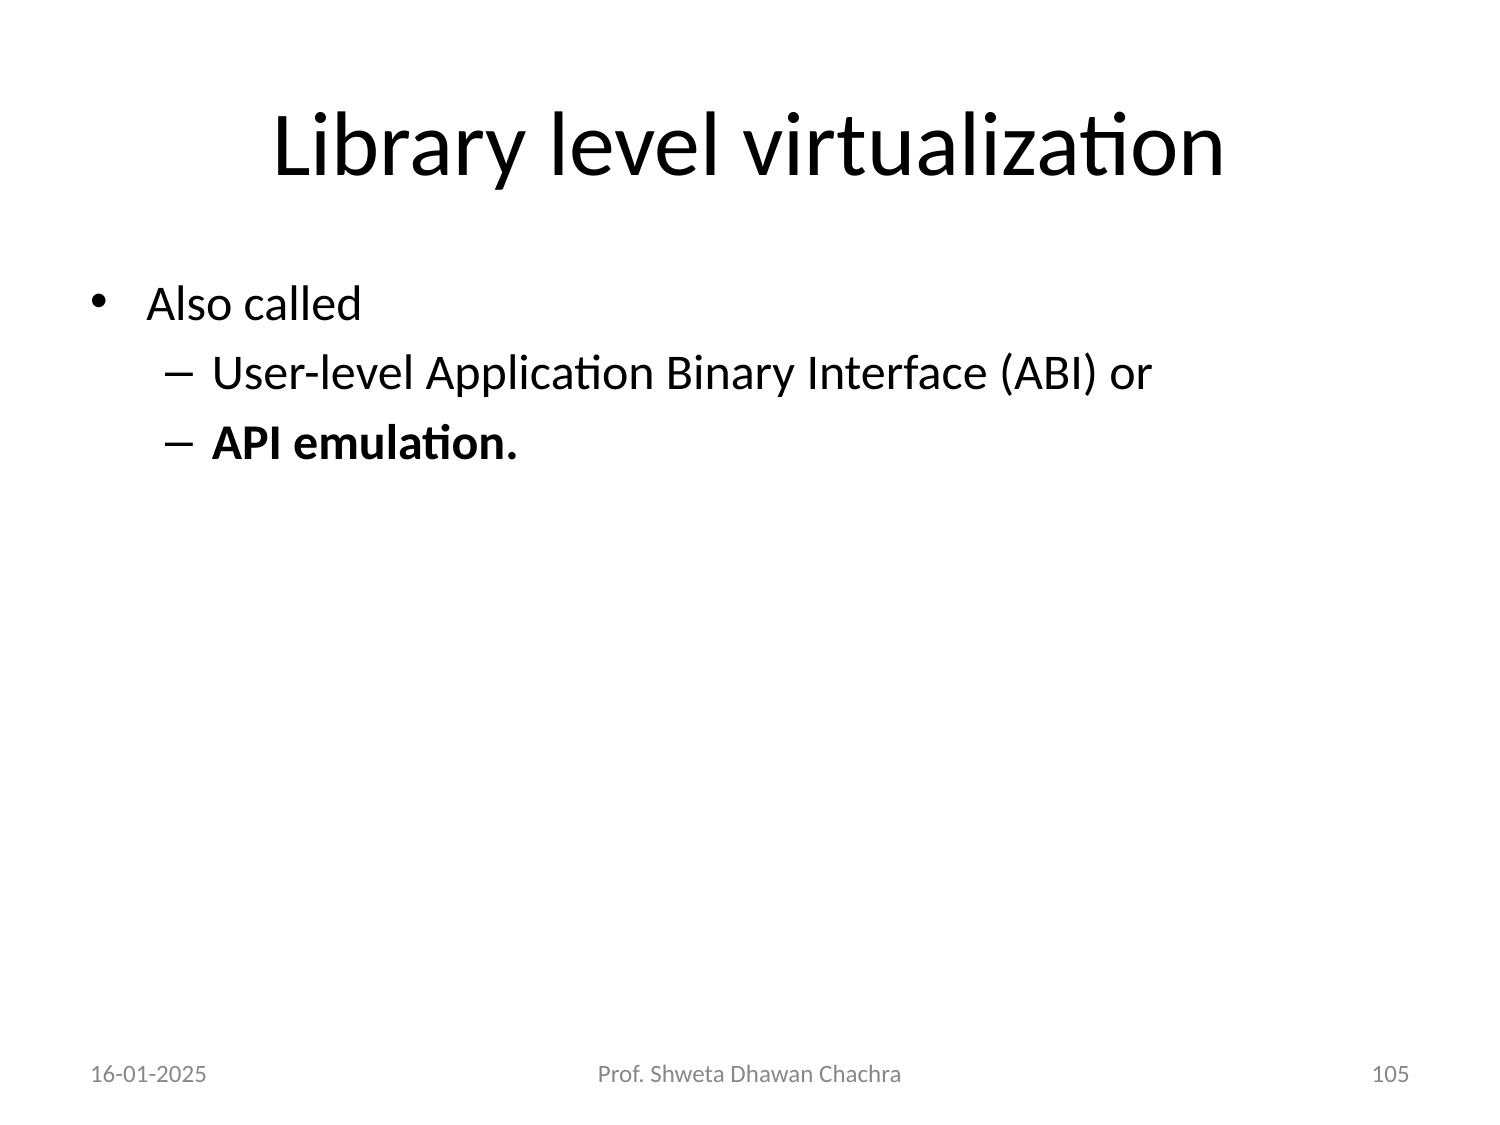

# Library level virtualization
Also called
User-level Application Binary Interface (ABI) or
API emulation.

16-01-2025
Prof. Shweta Dhawan Chachra
105